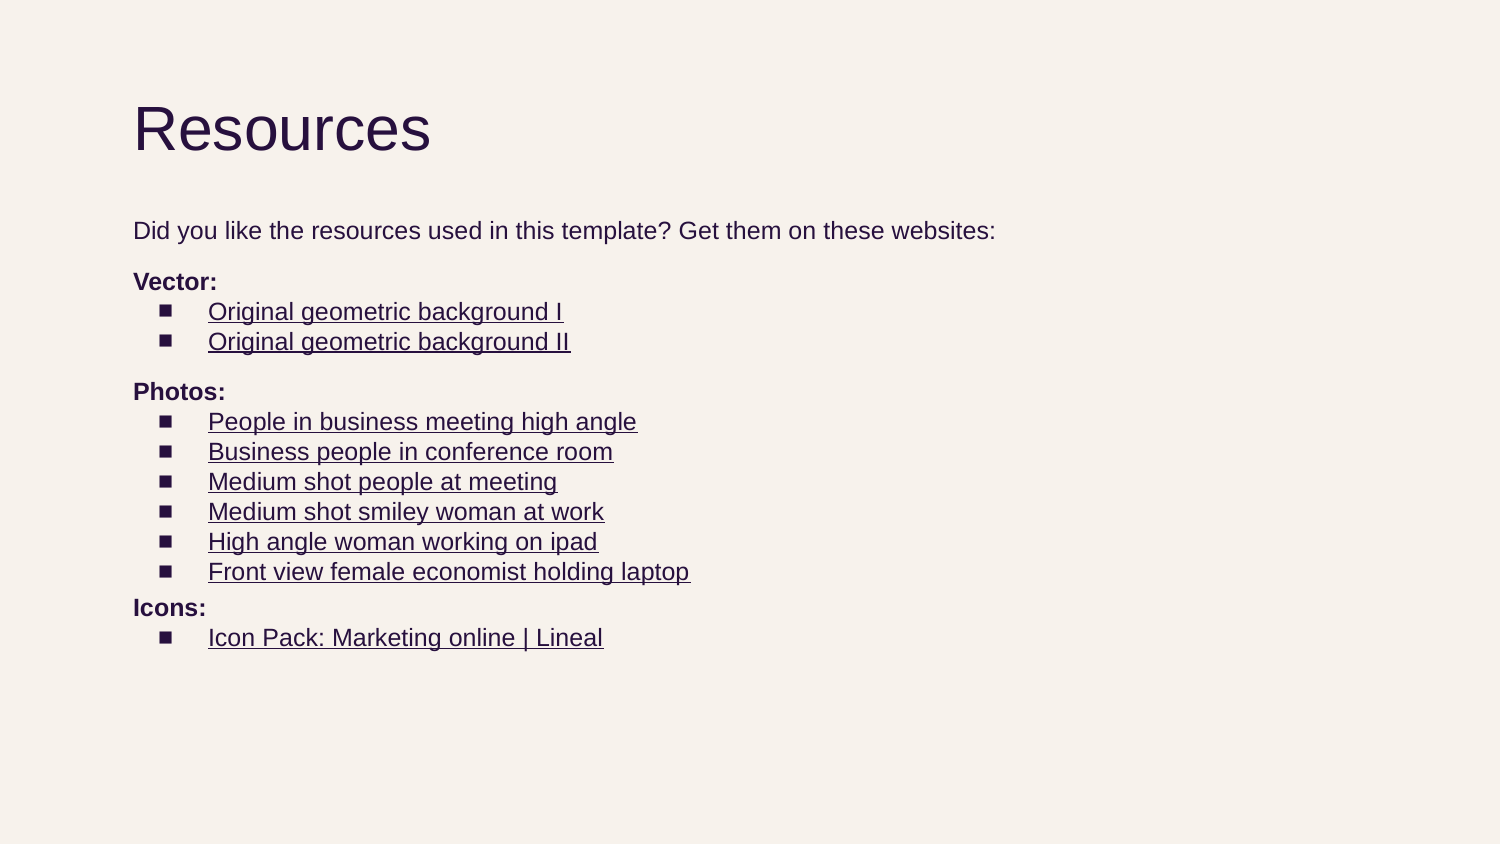

# Resources
Did you like the resources used in this template? Get them on these websites:
Vector:
Original geometric background I
Original geometric background II
Photos:
People in business meeting high angle
Business people in conference room
Medium shot people at meeting
Medium shot smiley woman at work
High angle woman working on ipad
Front view female economist holding laptop
Icons:
Icon Pack: Marketing online | Lineal